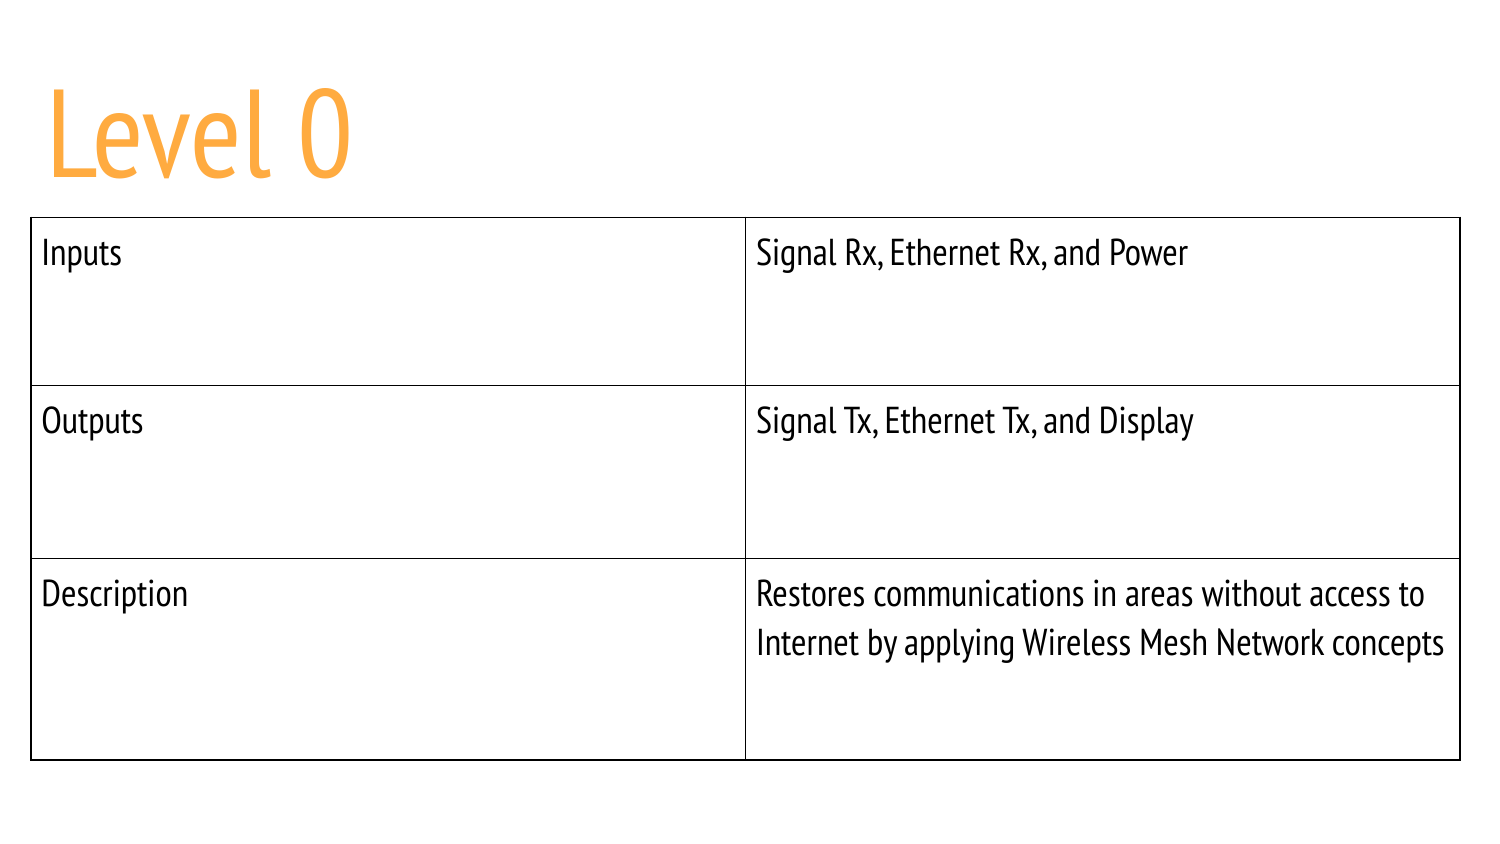

# Level 0
| Inputs | Signal Rx, Ethernet Rx, and Power |
| --- | --- |
| Outputs | Signal Tx, Ethernet Tx, and Display |
| Description | Restores communications in areas without access to Internet by applying Wireless Mesh Network concepts |